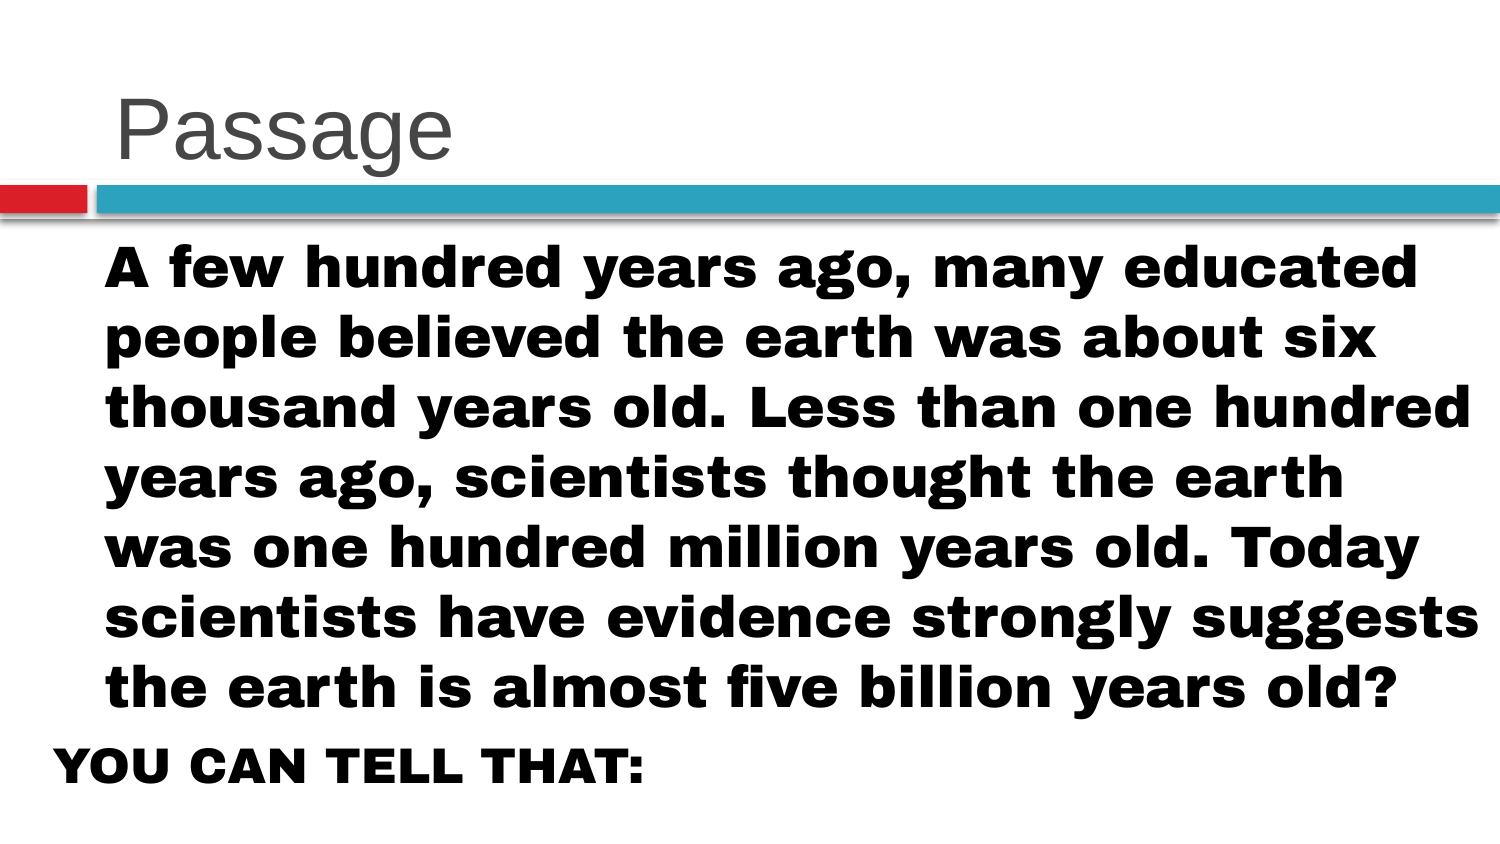

# Passage
	A few hundred years ago, many educated people believed the earth was about six thousand years old. Less than one hundred years ago, scientists thought the earth was one hundred million years old. Today scientists have evidence strongly suggests the earth is almost five billion years old?
YOU CAN TELL THAT: